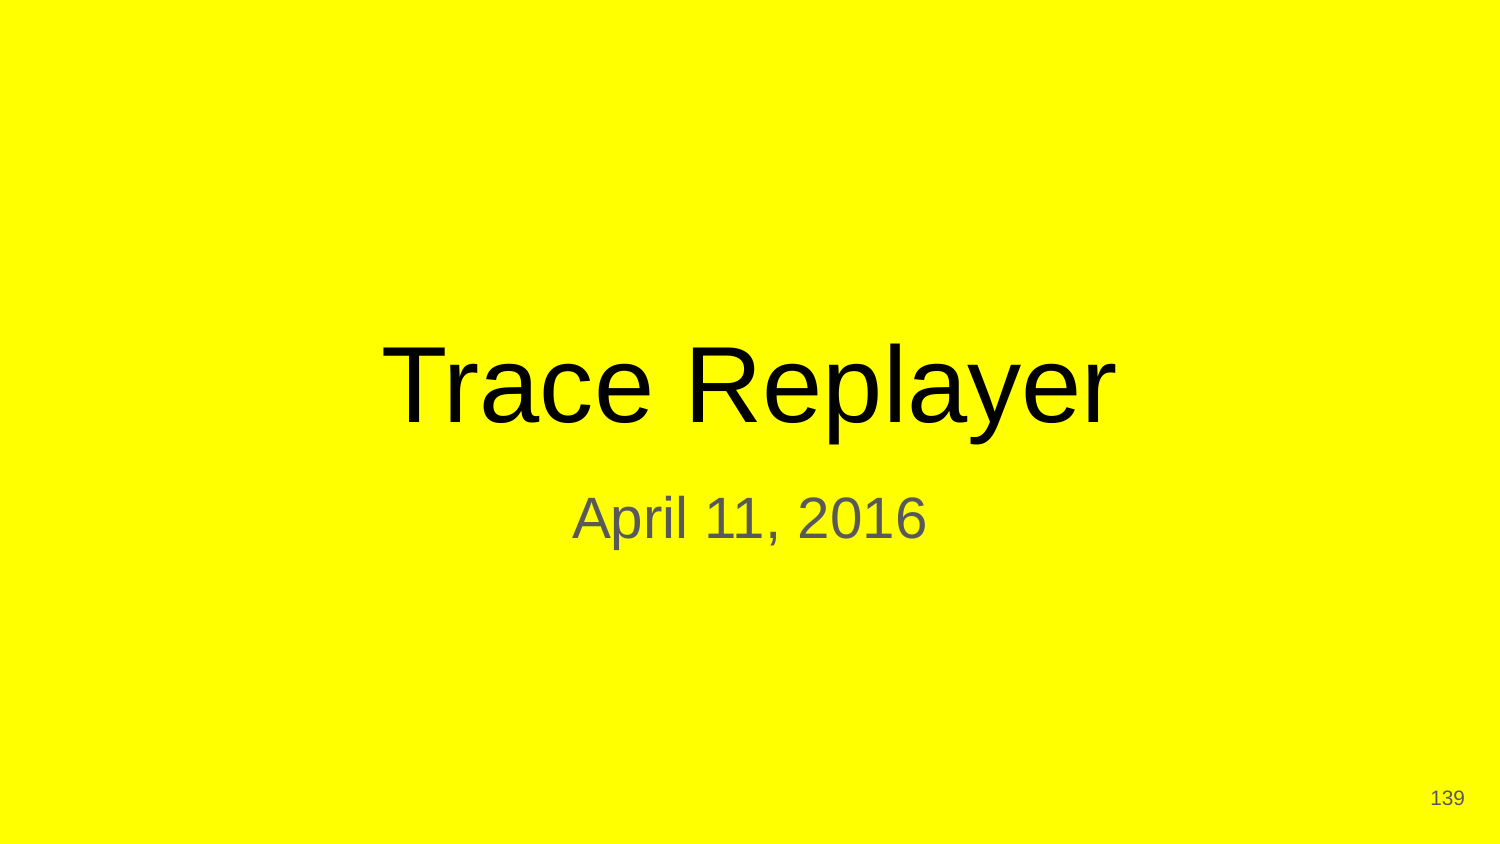

# Trace Replayer
April 11, 2016
139